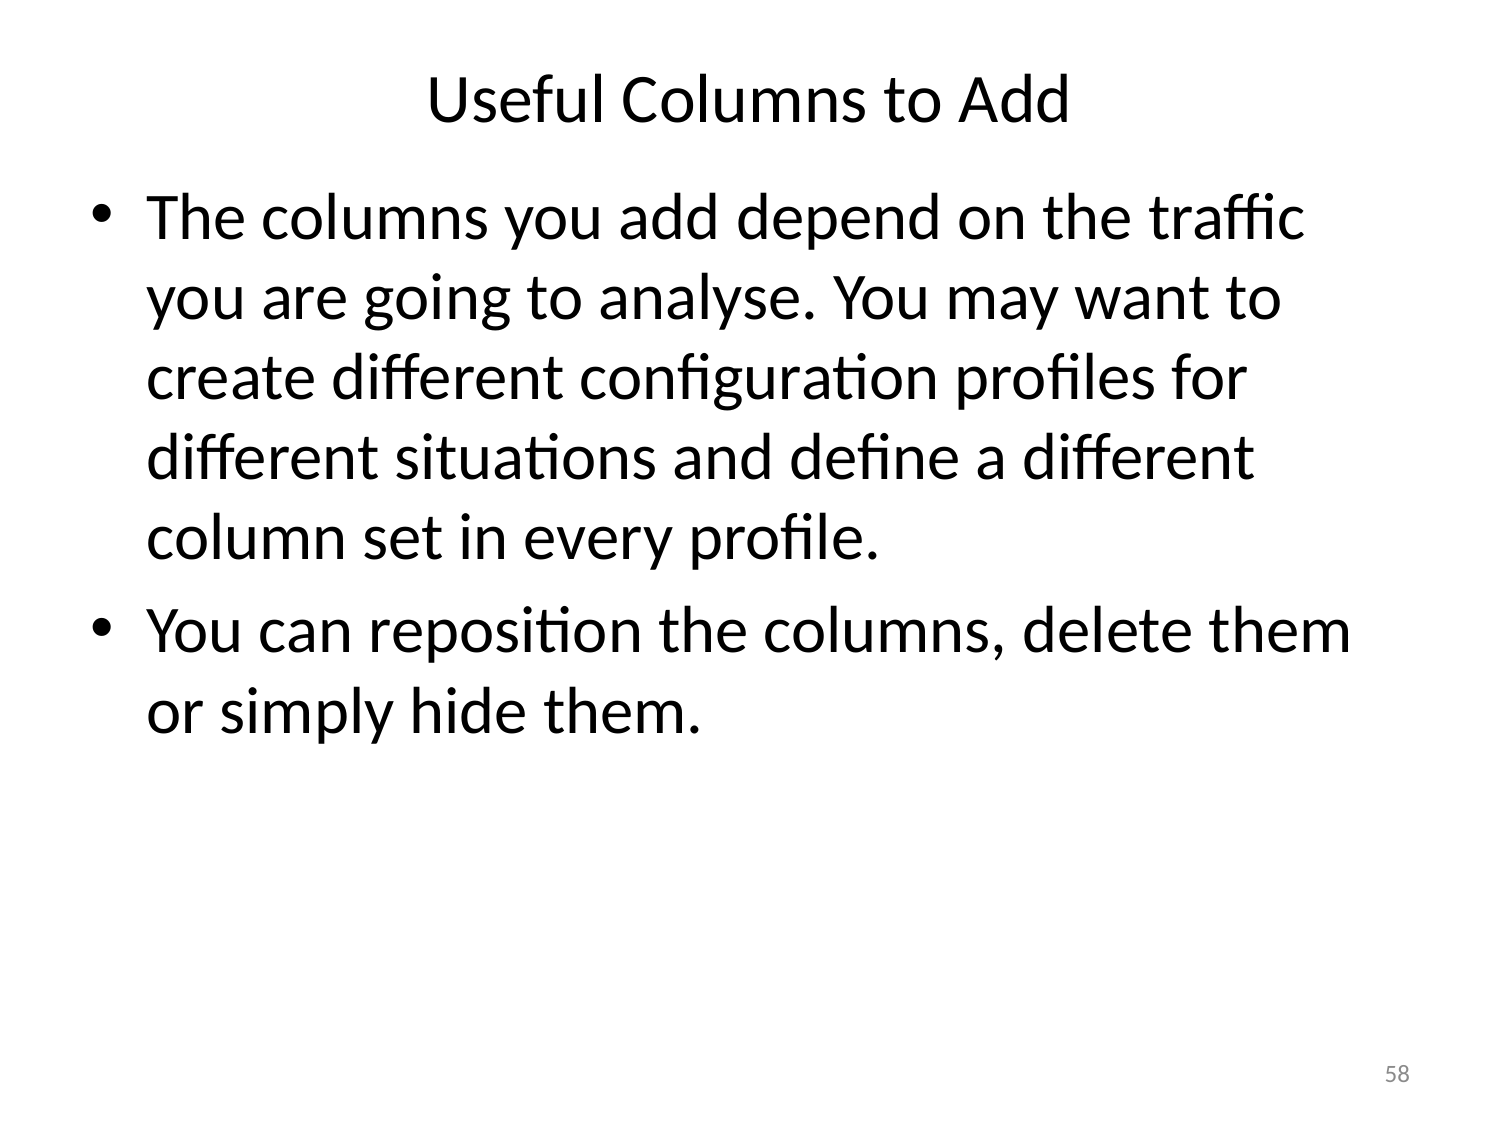

# Useful Columns to Add
The columns you add depend on the traffic you are going to analyse. You may want to create different configuration profiles for different situations and define a different column set in every profile.
You can reposition the columns, delete them or simply hide them.
58